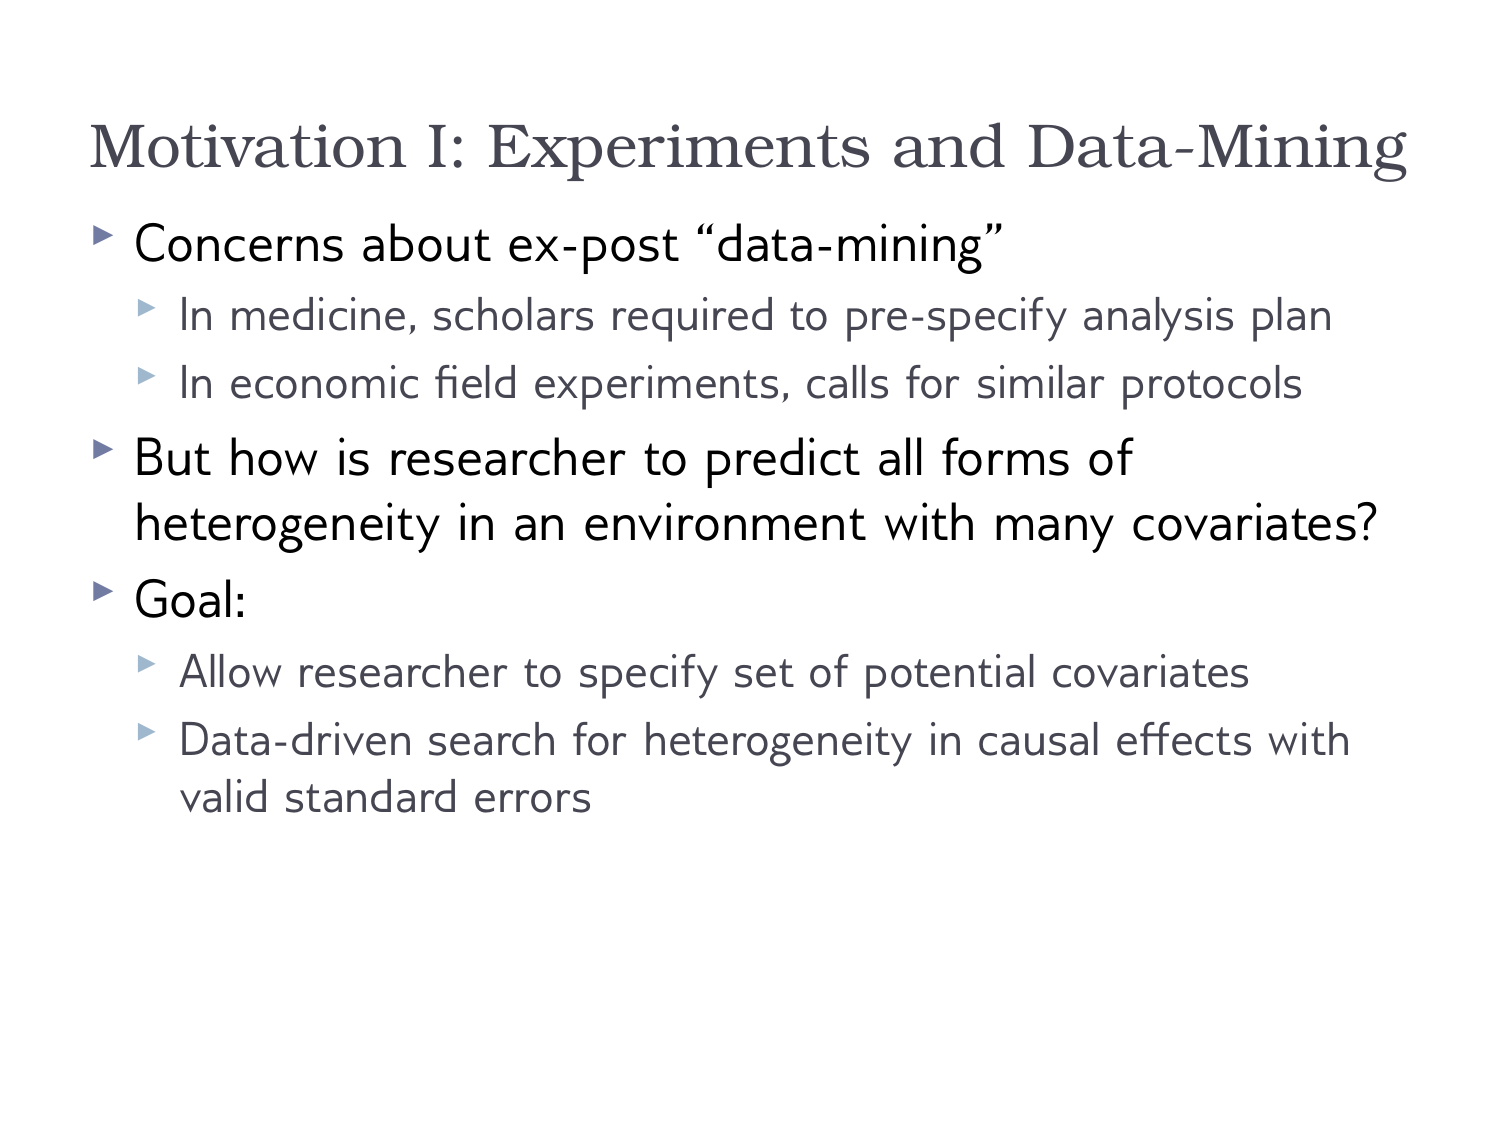

# Motivation I: Experiments and Data-Mining
Concerns about ex-post “data-mining”
In medicine, scholars required to pre-specify analysis plan
In economic field experiments, calls for similar protocols
But how is researcher to predict all forms of heterogeneity in an environment with many covariates?
Goal:
Allow researcher to specify set of potential covariates
Data-driven search for heterogeneity in causal effects with valid standard errors